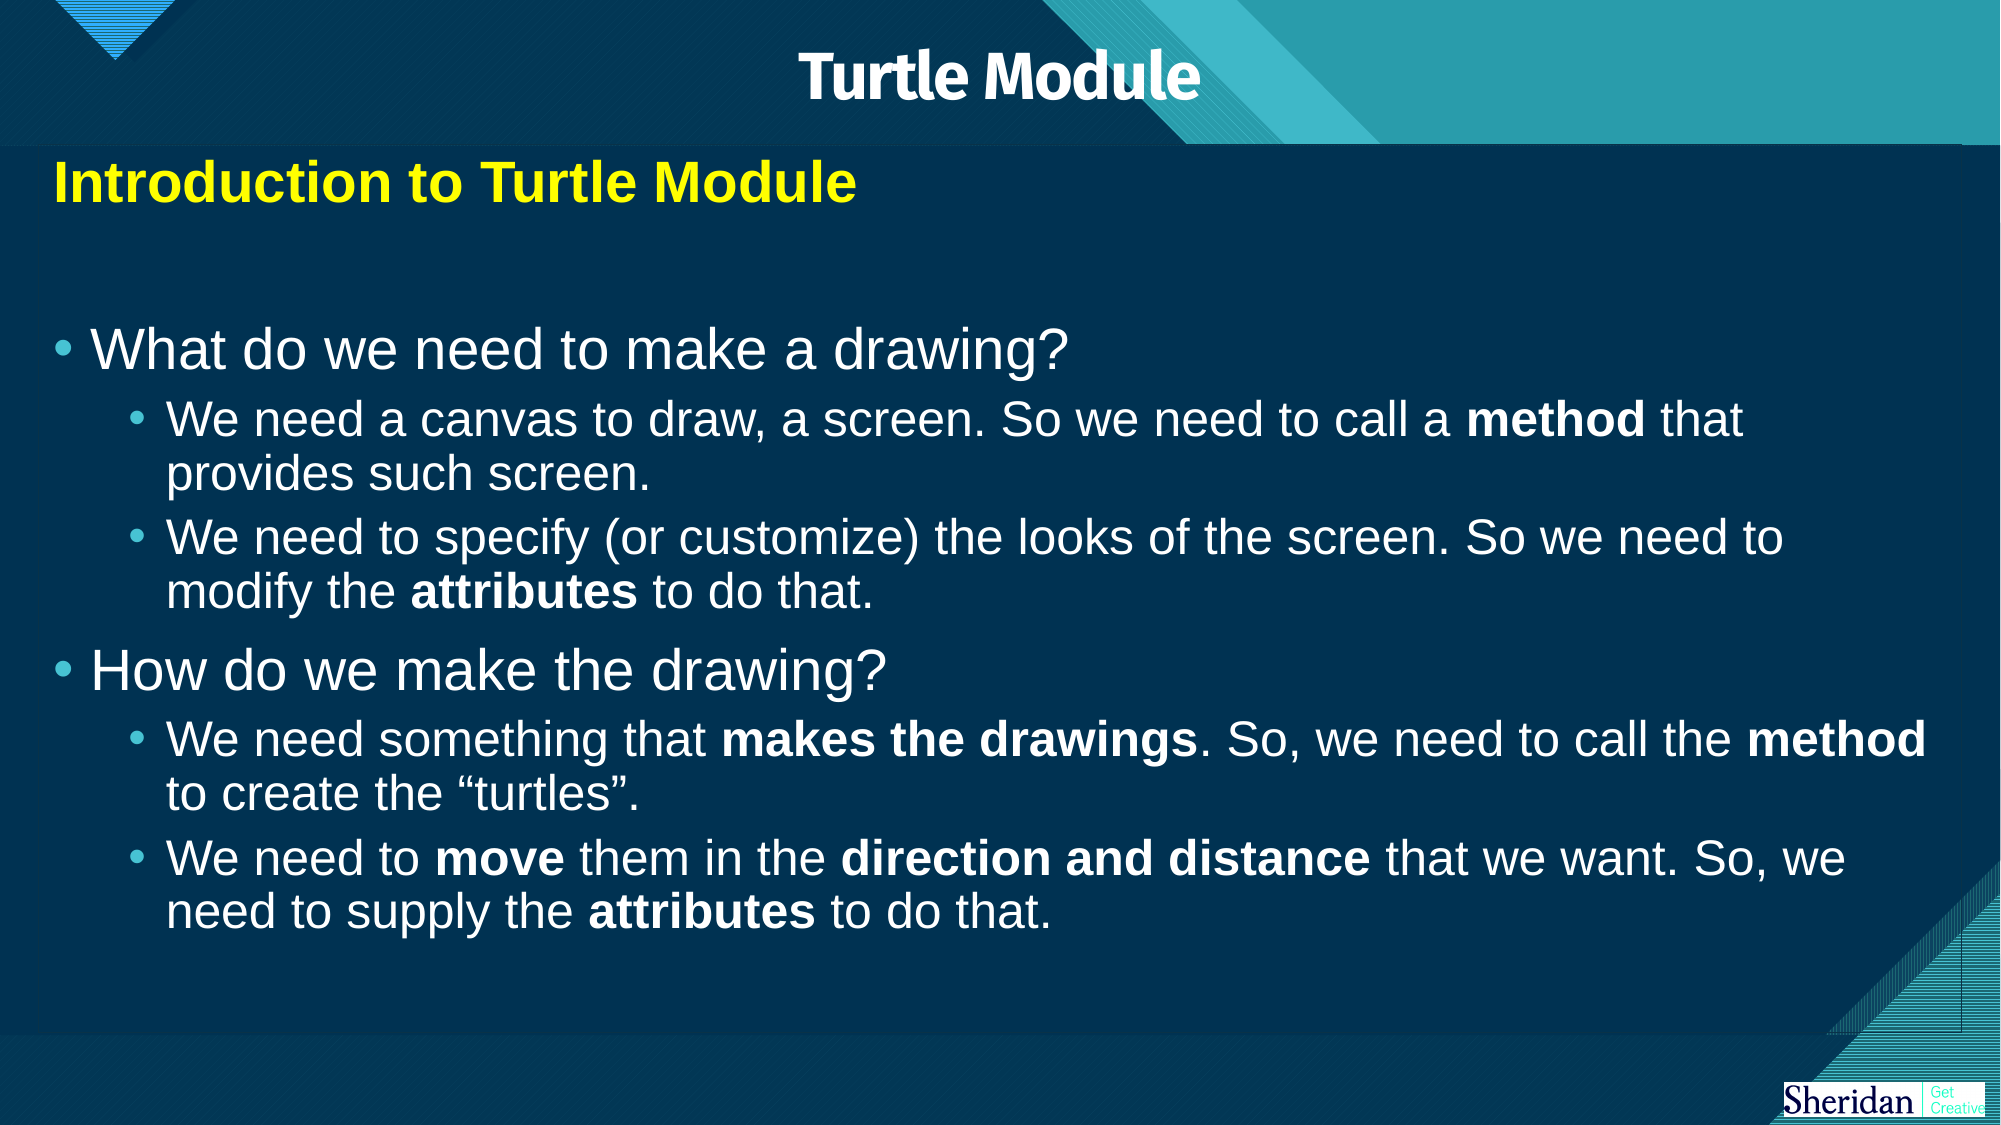

# Turtle Module
Introduction to Turtle Module

What do we need to make a drawing?
We need a canvas to draw, a screen. So we need to call a method that provides such screen.
We need to specify (or customize) the looks of the screen. So we need to modify the attributes to do that.
How do we make the drawing?
We need something that makes the drawings. So, we need to call the method to create the “turtles”.
We need to move them in the direction and distance that we want. So, we need to supply the attributes to do that.